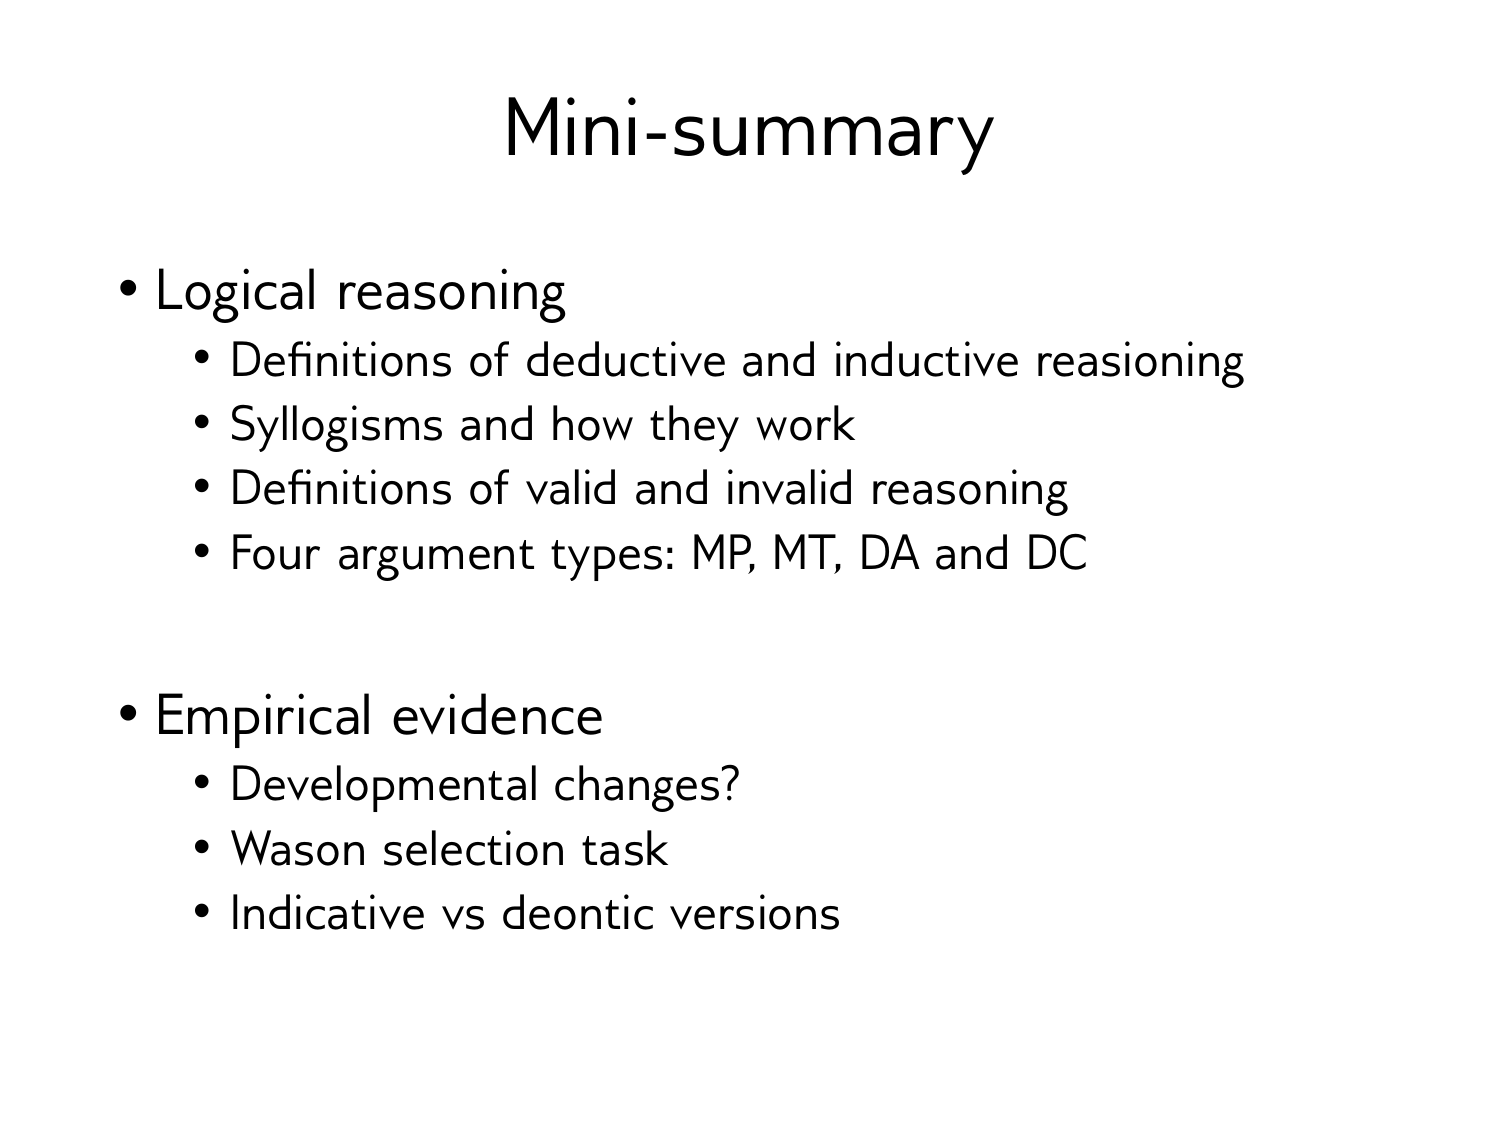

# Mini-summary
Logical reasoning
Definitions of deductive and inductive reasioning
Syllogisms and how they work
Definitions of valid and invalid reasoning
Four argument types: MP, MT, DA and DC

Empirical evidence
Developmental changes?
Wason selection task
Indicative vs deontic versions